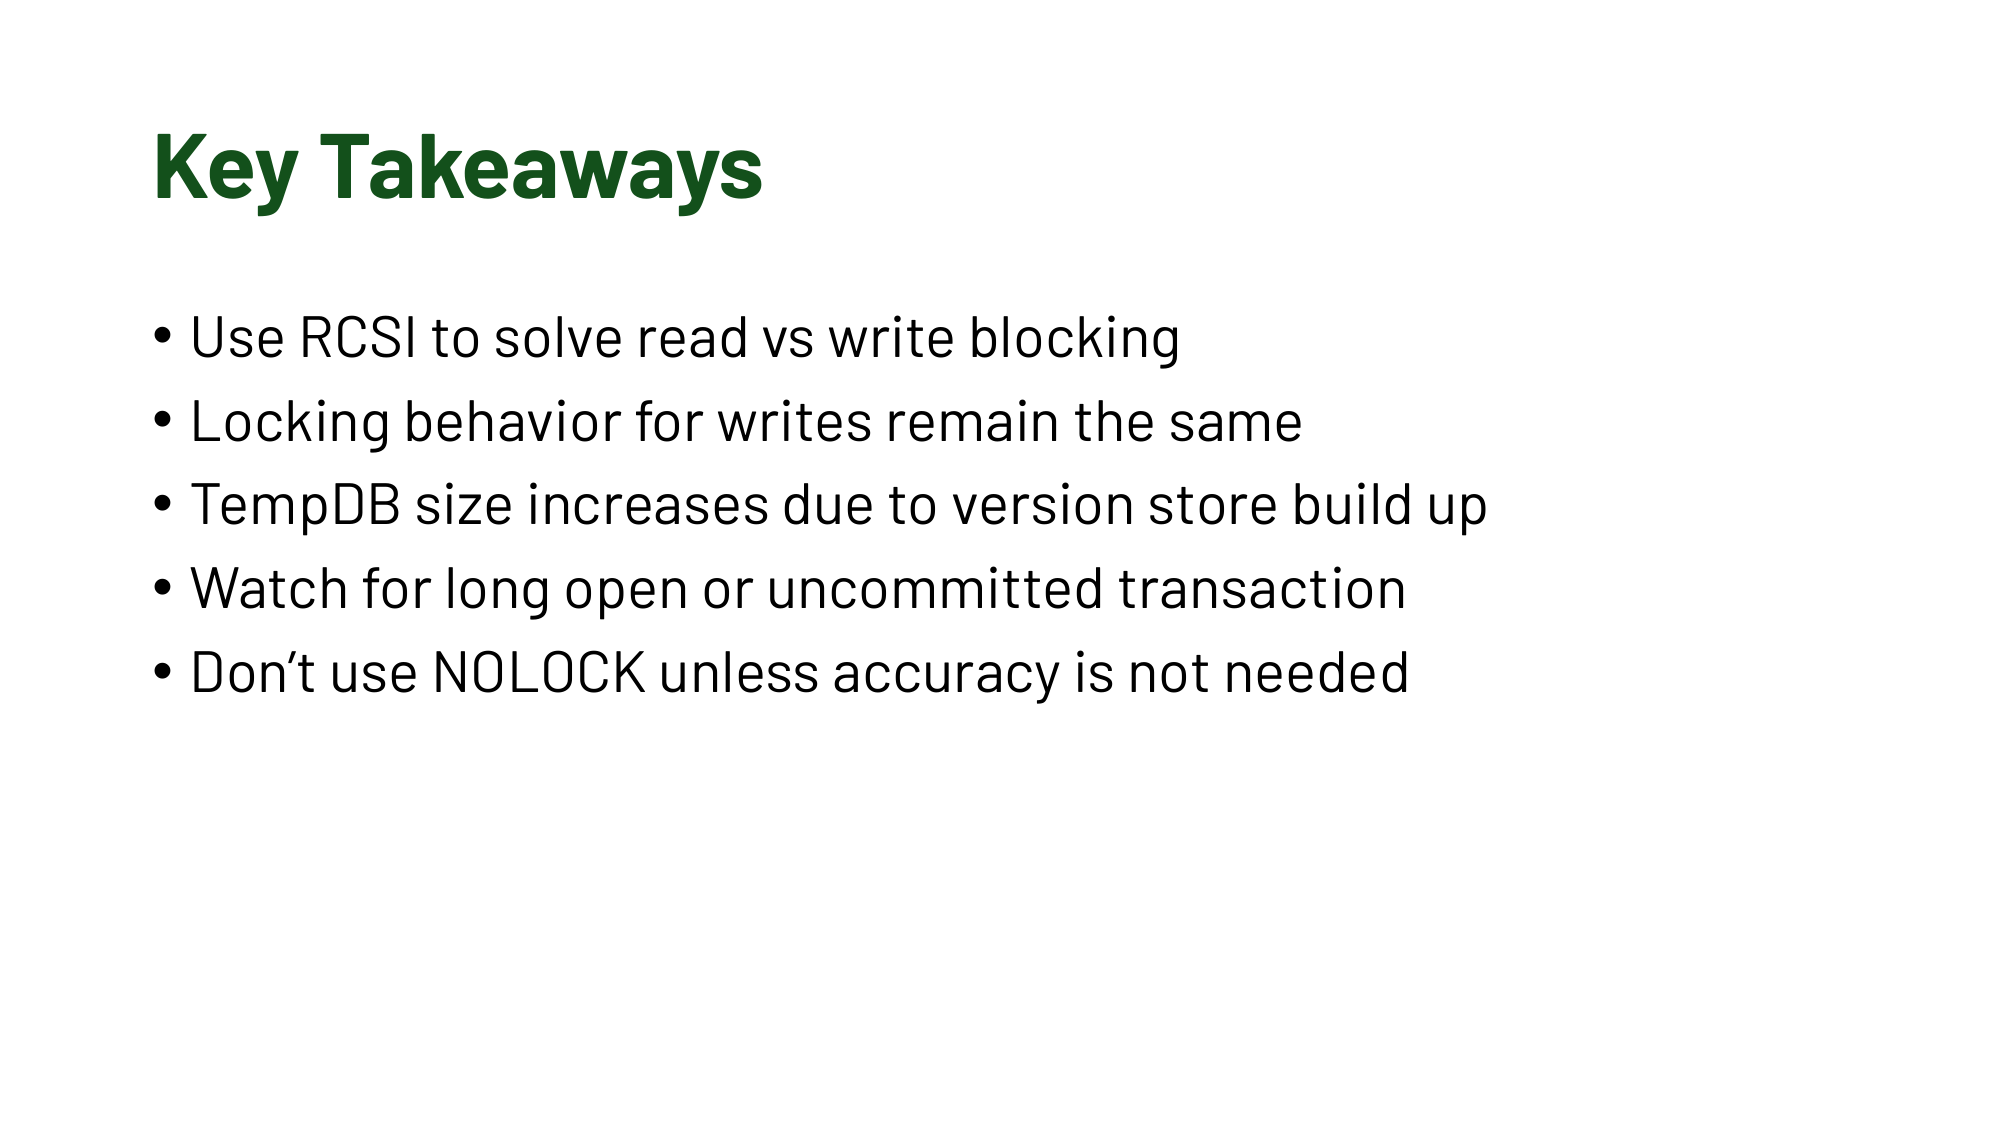

# Key Takeaways
Use RCSI to solve read vs write blocking
Locking behavior for writes remain the same
TempDB size increases due to version store build up
Watch for long open or uncommitted transaction
Don’t use NOLOCK unless accuracy is not needed